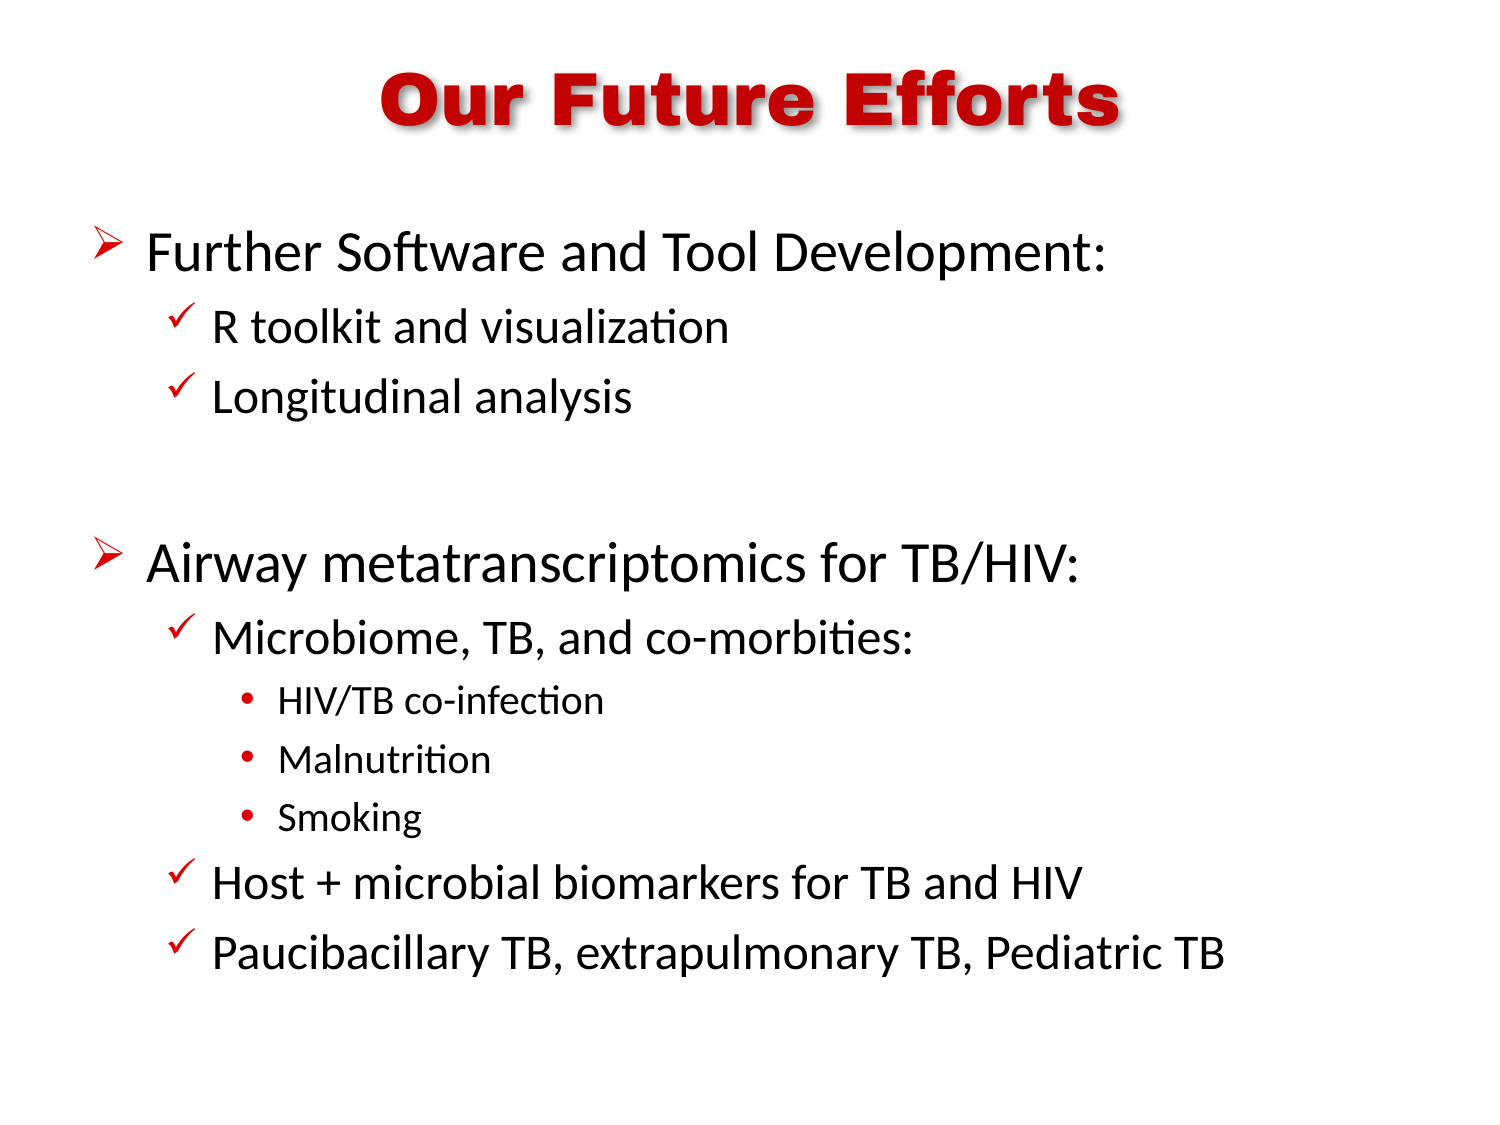

# Our Future Efforts
Further Software and Tool Development:
R toolkit and visualization
Longitudinal analysis

Airway metatranscriptomics for TB/HIV:
Microbiome, TB, and co-morbities:
HIV/TB co-infection
Malnutrition
Smoking
Host + microbial biomarkers for TB and HIV
Paucibacillary TB, extrapulmonary TB, Pediatric TB